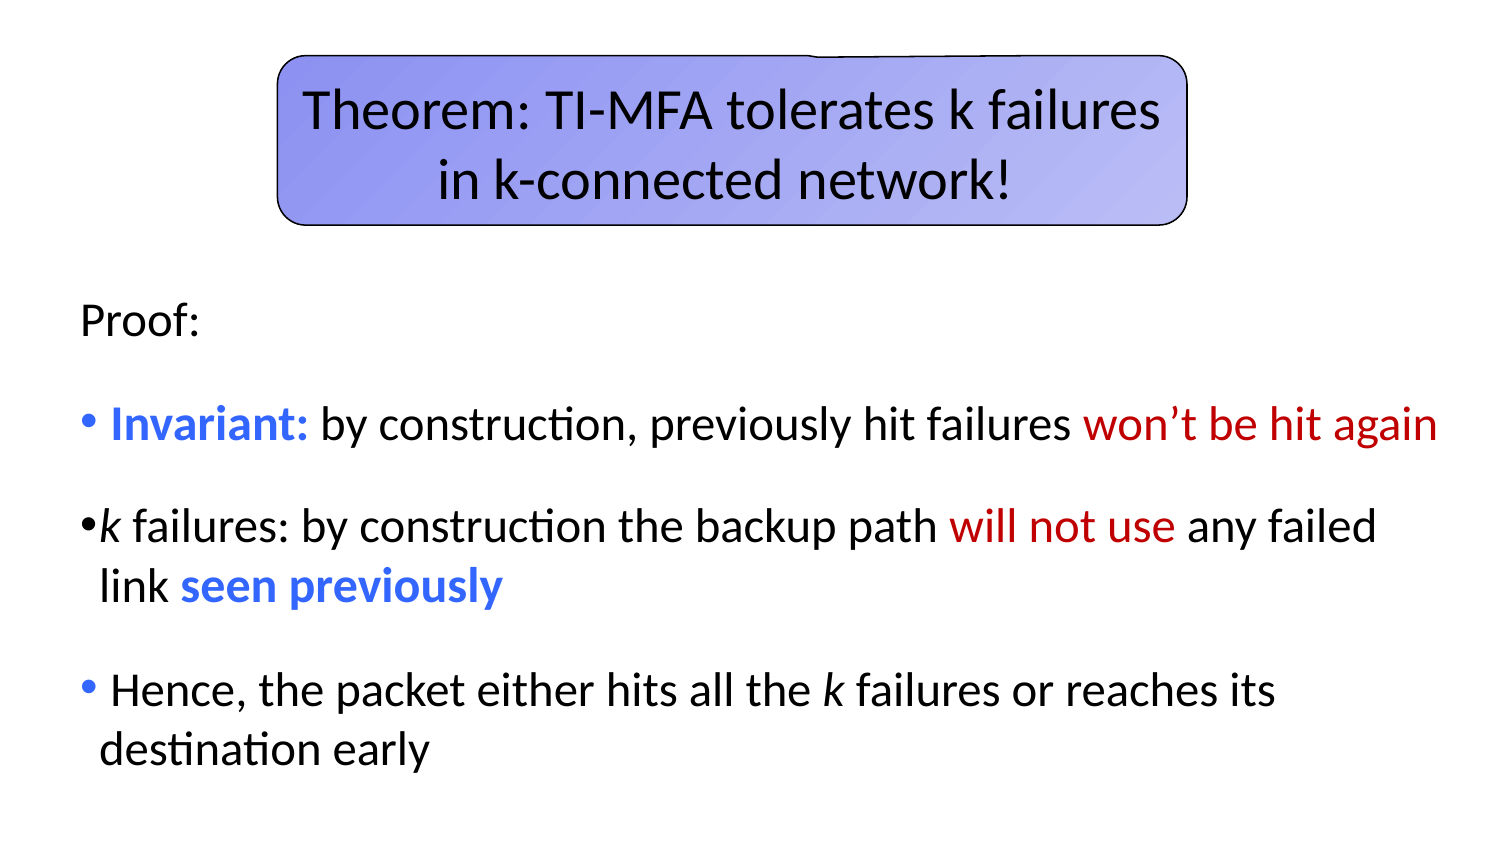

Theorem: TI-MFA tolerates k failures in k-connected network!
Proof:
 Invariant: by construction, previously hit failures won’t be hit again
k failures: by construction the backup path will not use any failed link seen previously
 Hence, the packet either hits all the k failures or reaches its destination early